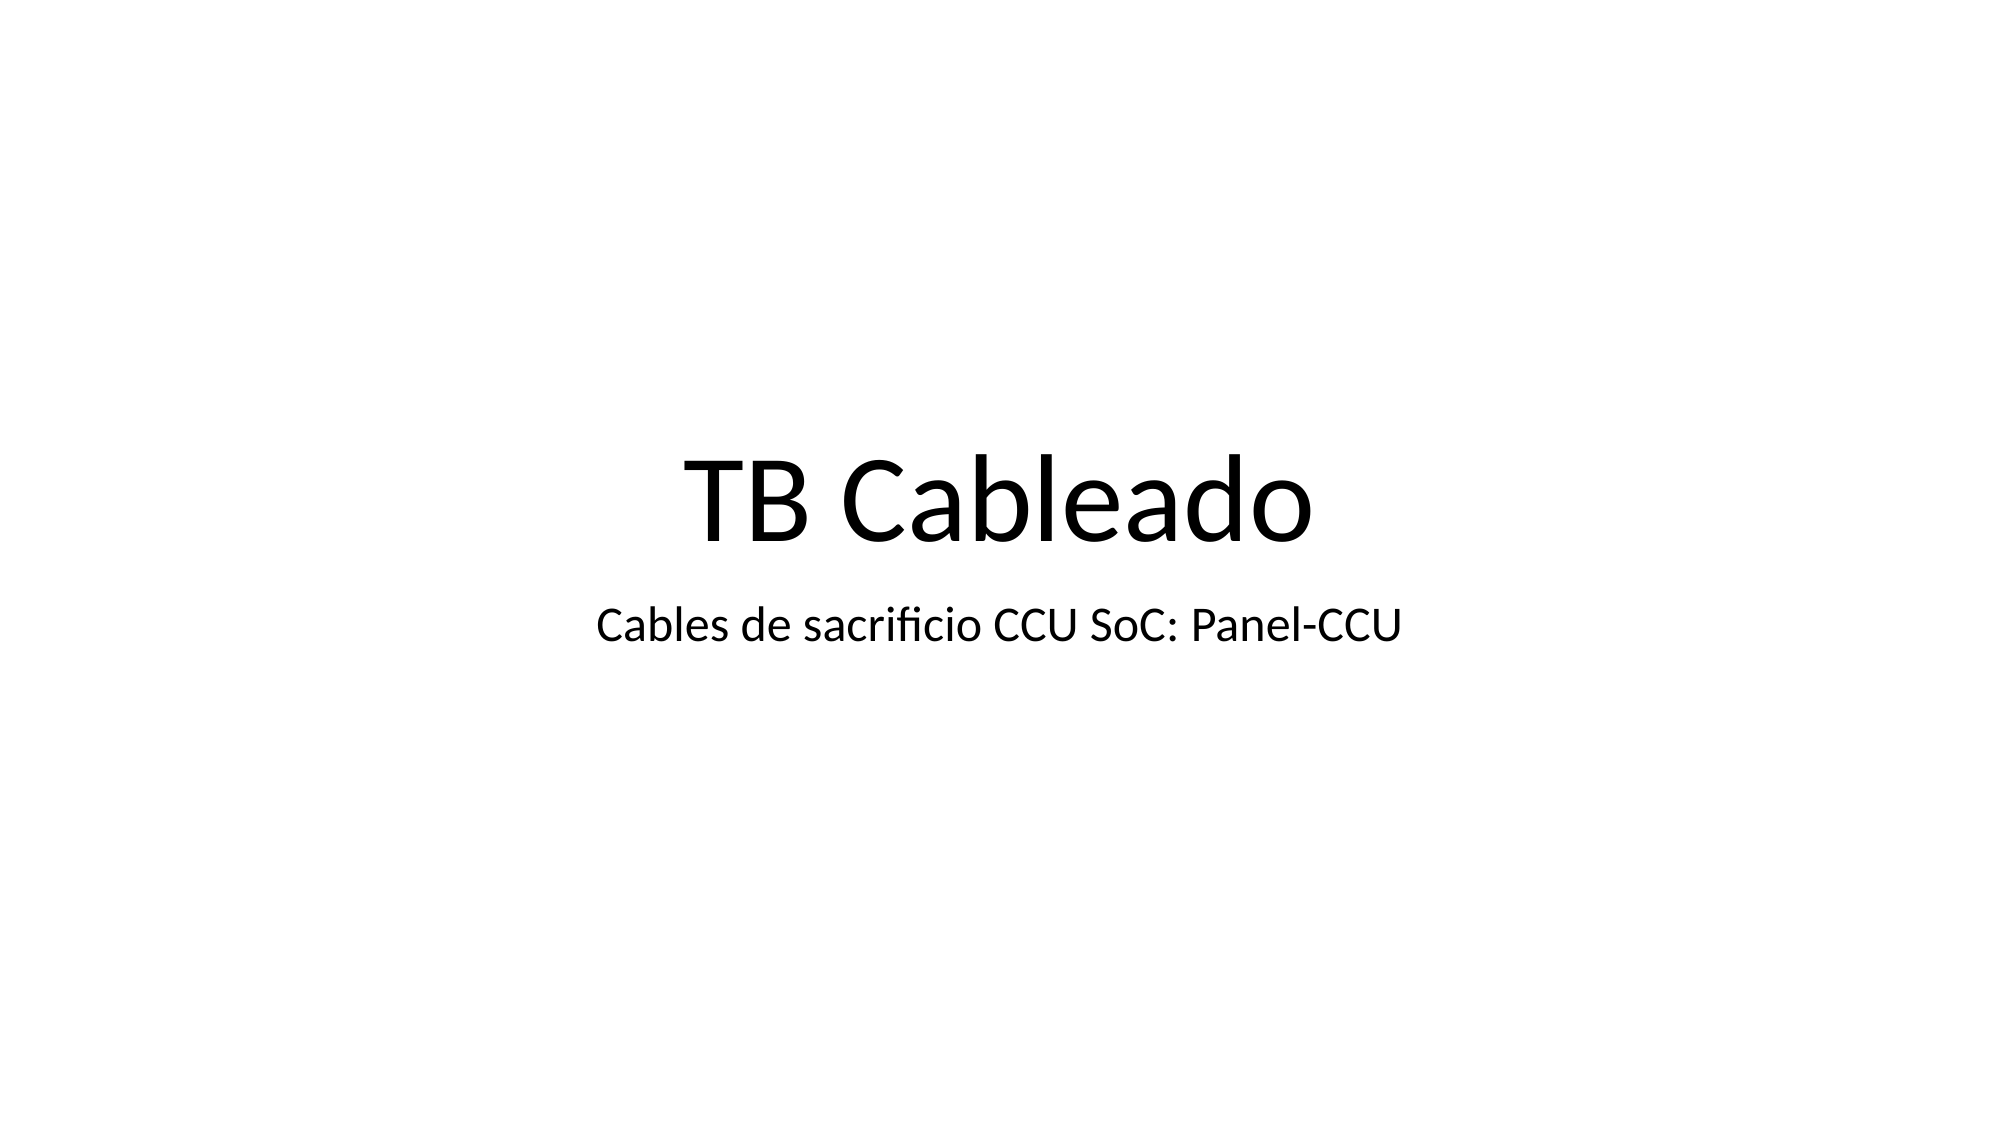

# TB Cableado
Cables de sacrificio CCU SoC: Panel-CCU